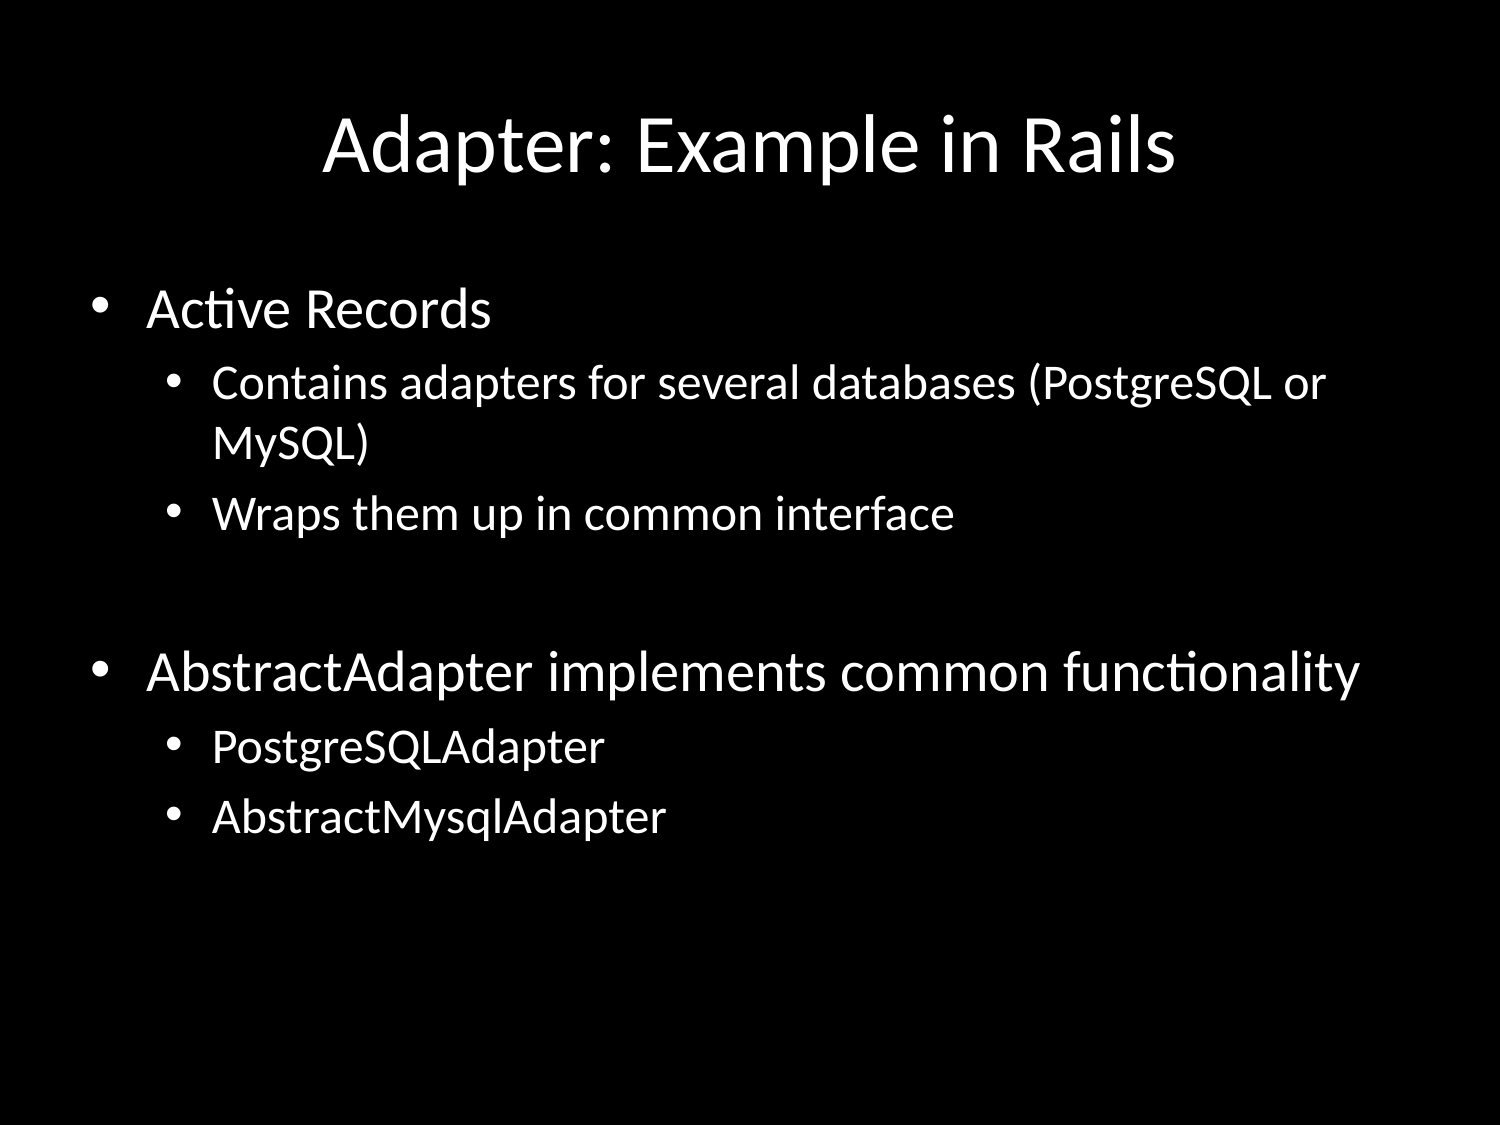

# Adapter: Example in Rails
Active Records
Contains adapters for several databases (PostgreSQL or MySQL)
Wraps them up in common interface

AbstractAdapter implements common functionality
PostgreSQLAdapter
AbstractMysqlAdapter